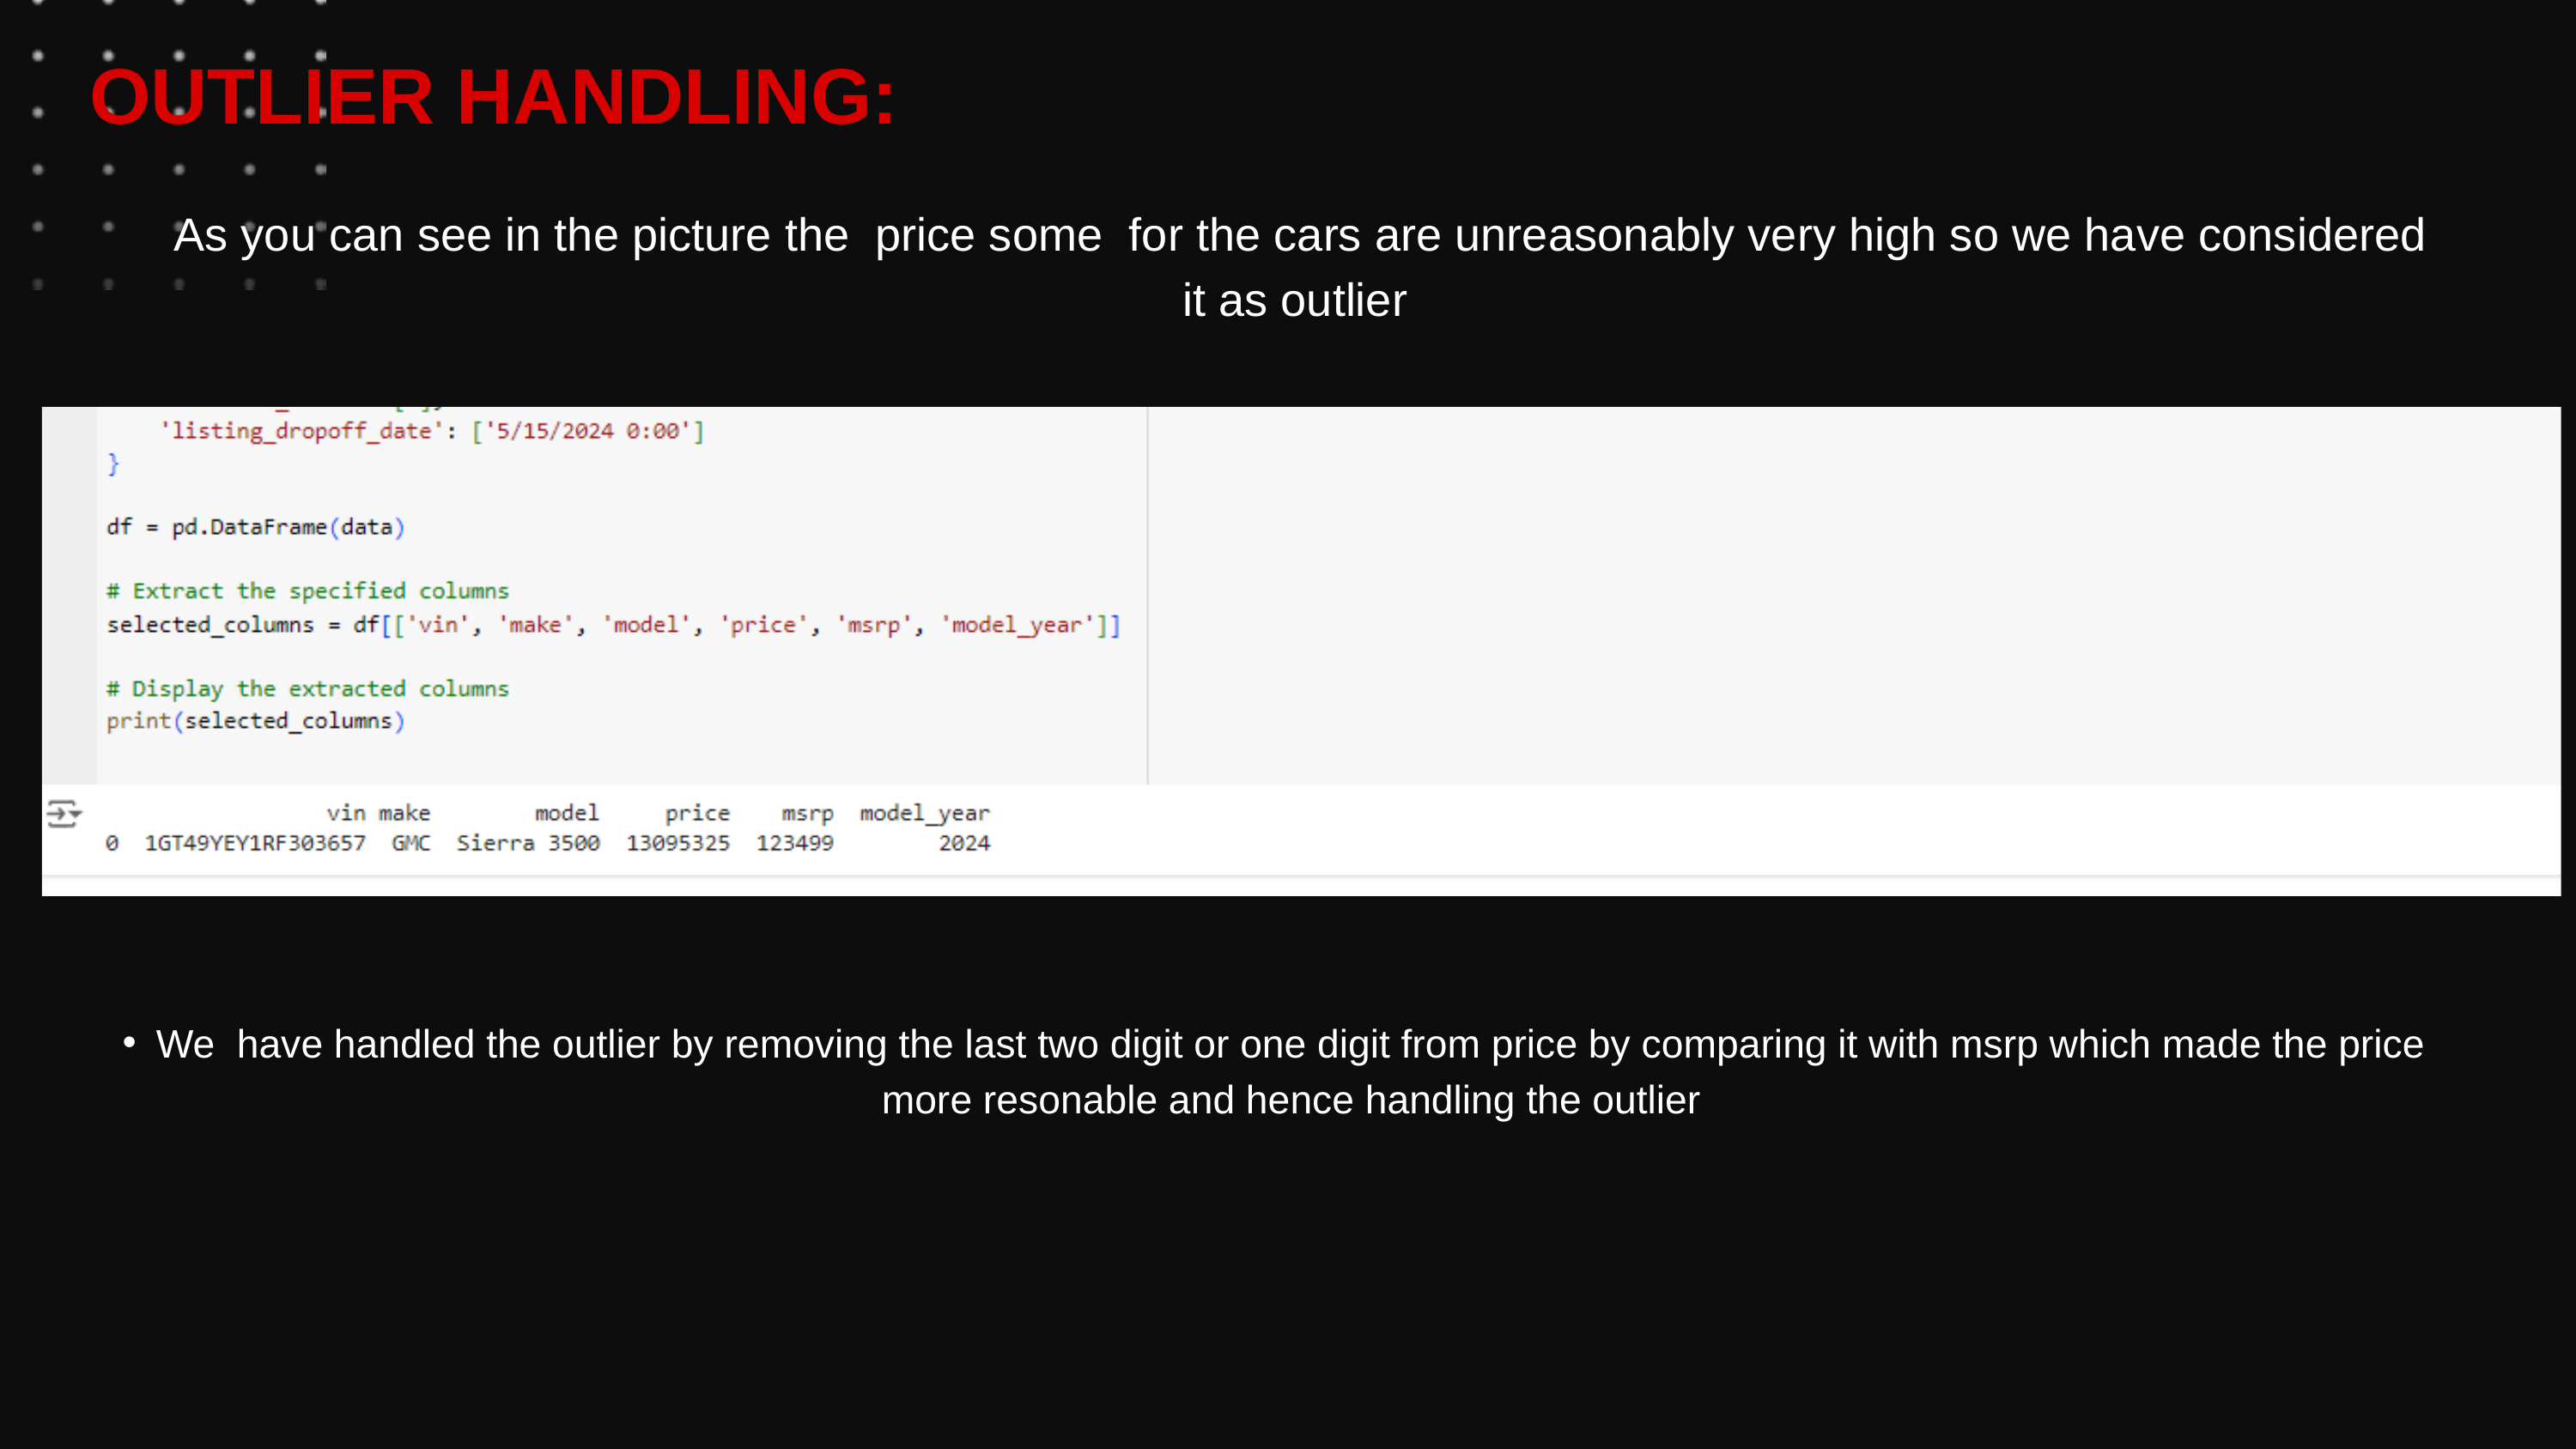

OUTLIER HANDLING:
As you can see in the picture the  price some  for the cars are unreasonably very high so we have considered it as outlier

We  have handled the outlier by removing the last two digit or one digit from price by comparing it with msrp which made the price more resonable and hence handling the outlier